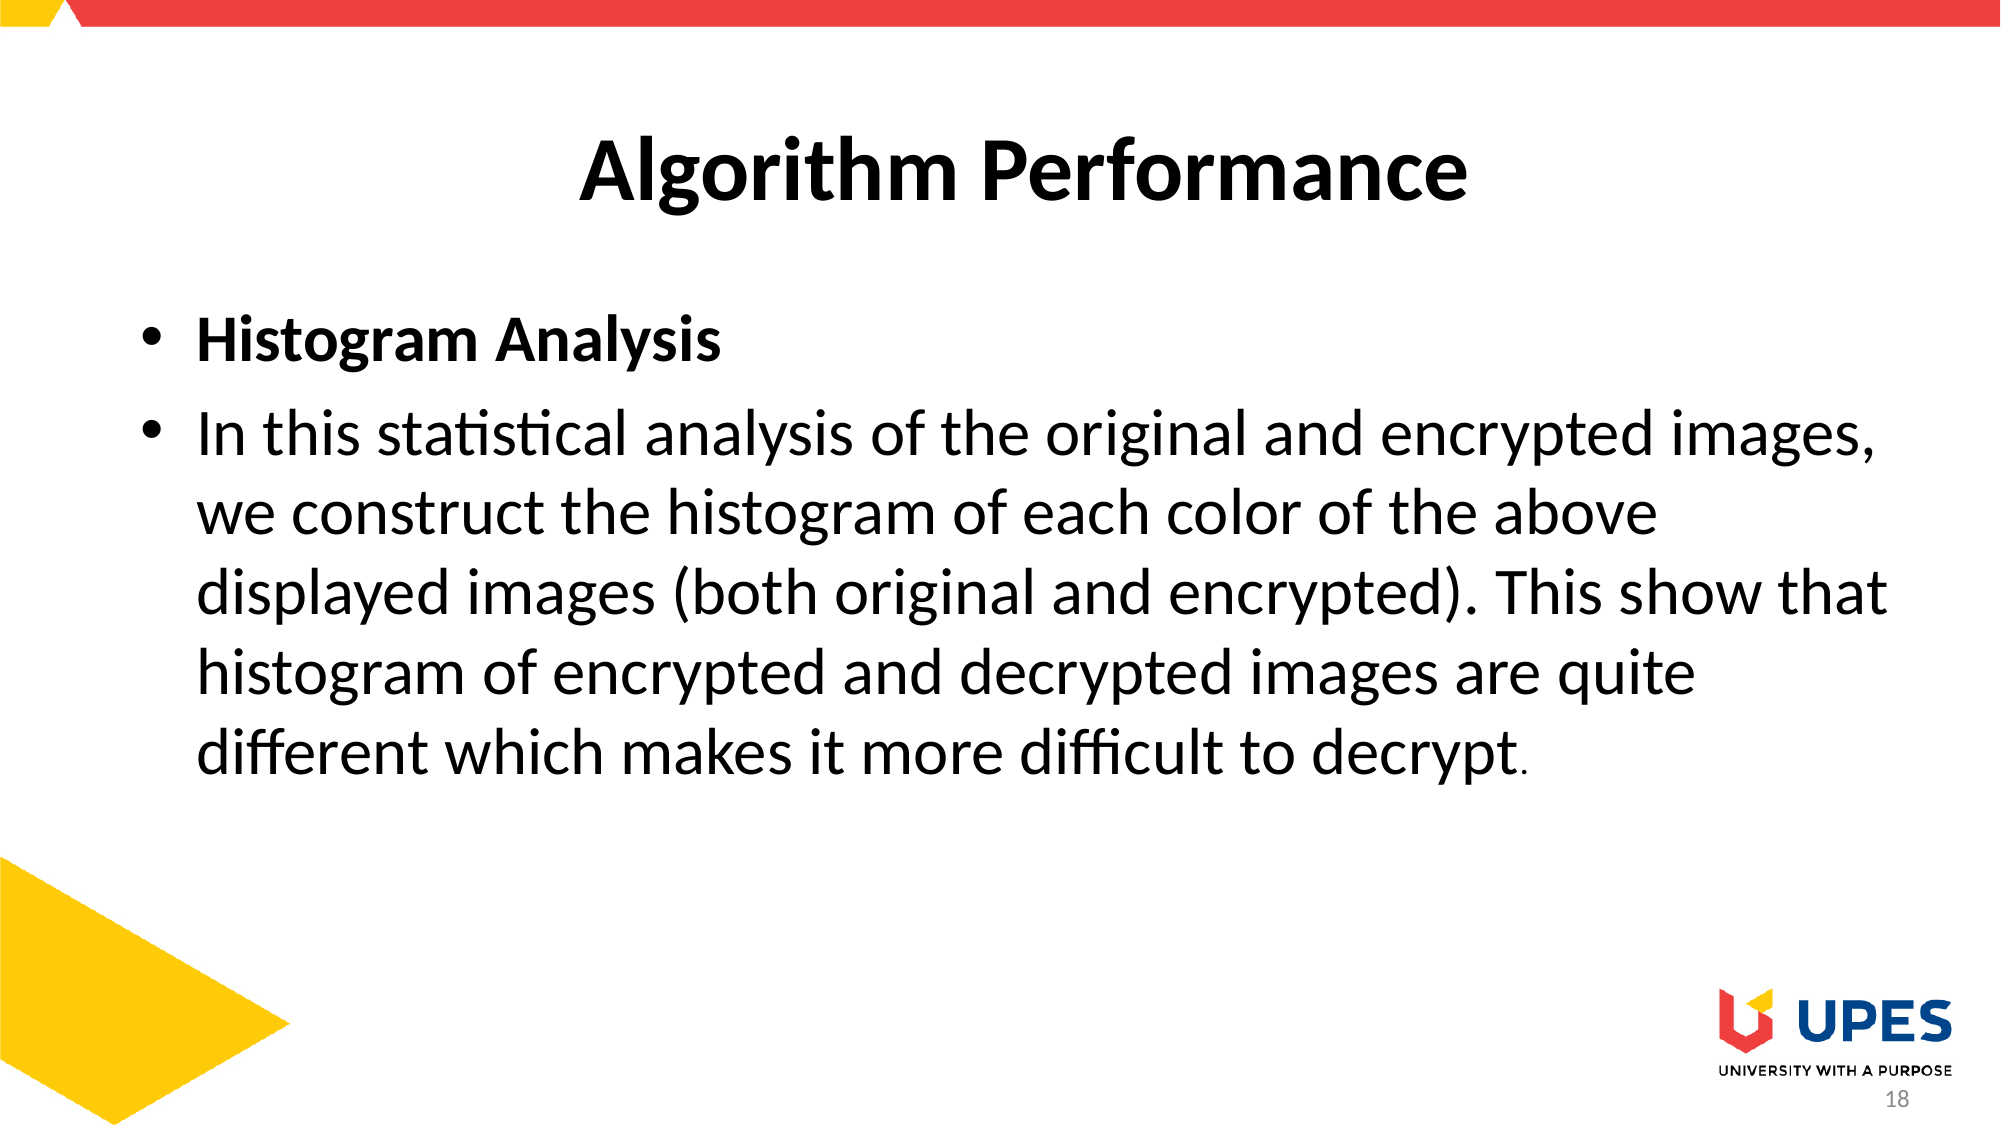

# Algorithm Performance
Histogram Analysis
In this statistical analysis of the original and encrypted images, we construct the histogram of each color of the above displayed images (both original and encrypted). This show that histogram of encrypted and decrypted images are quite different which makes it more difficult to decrypt.